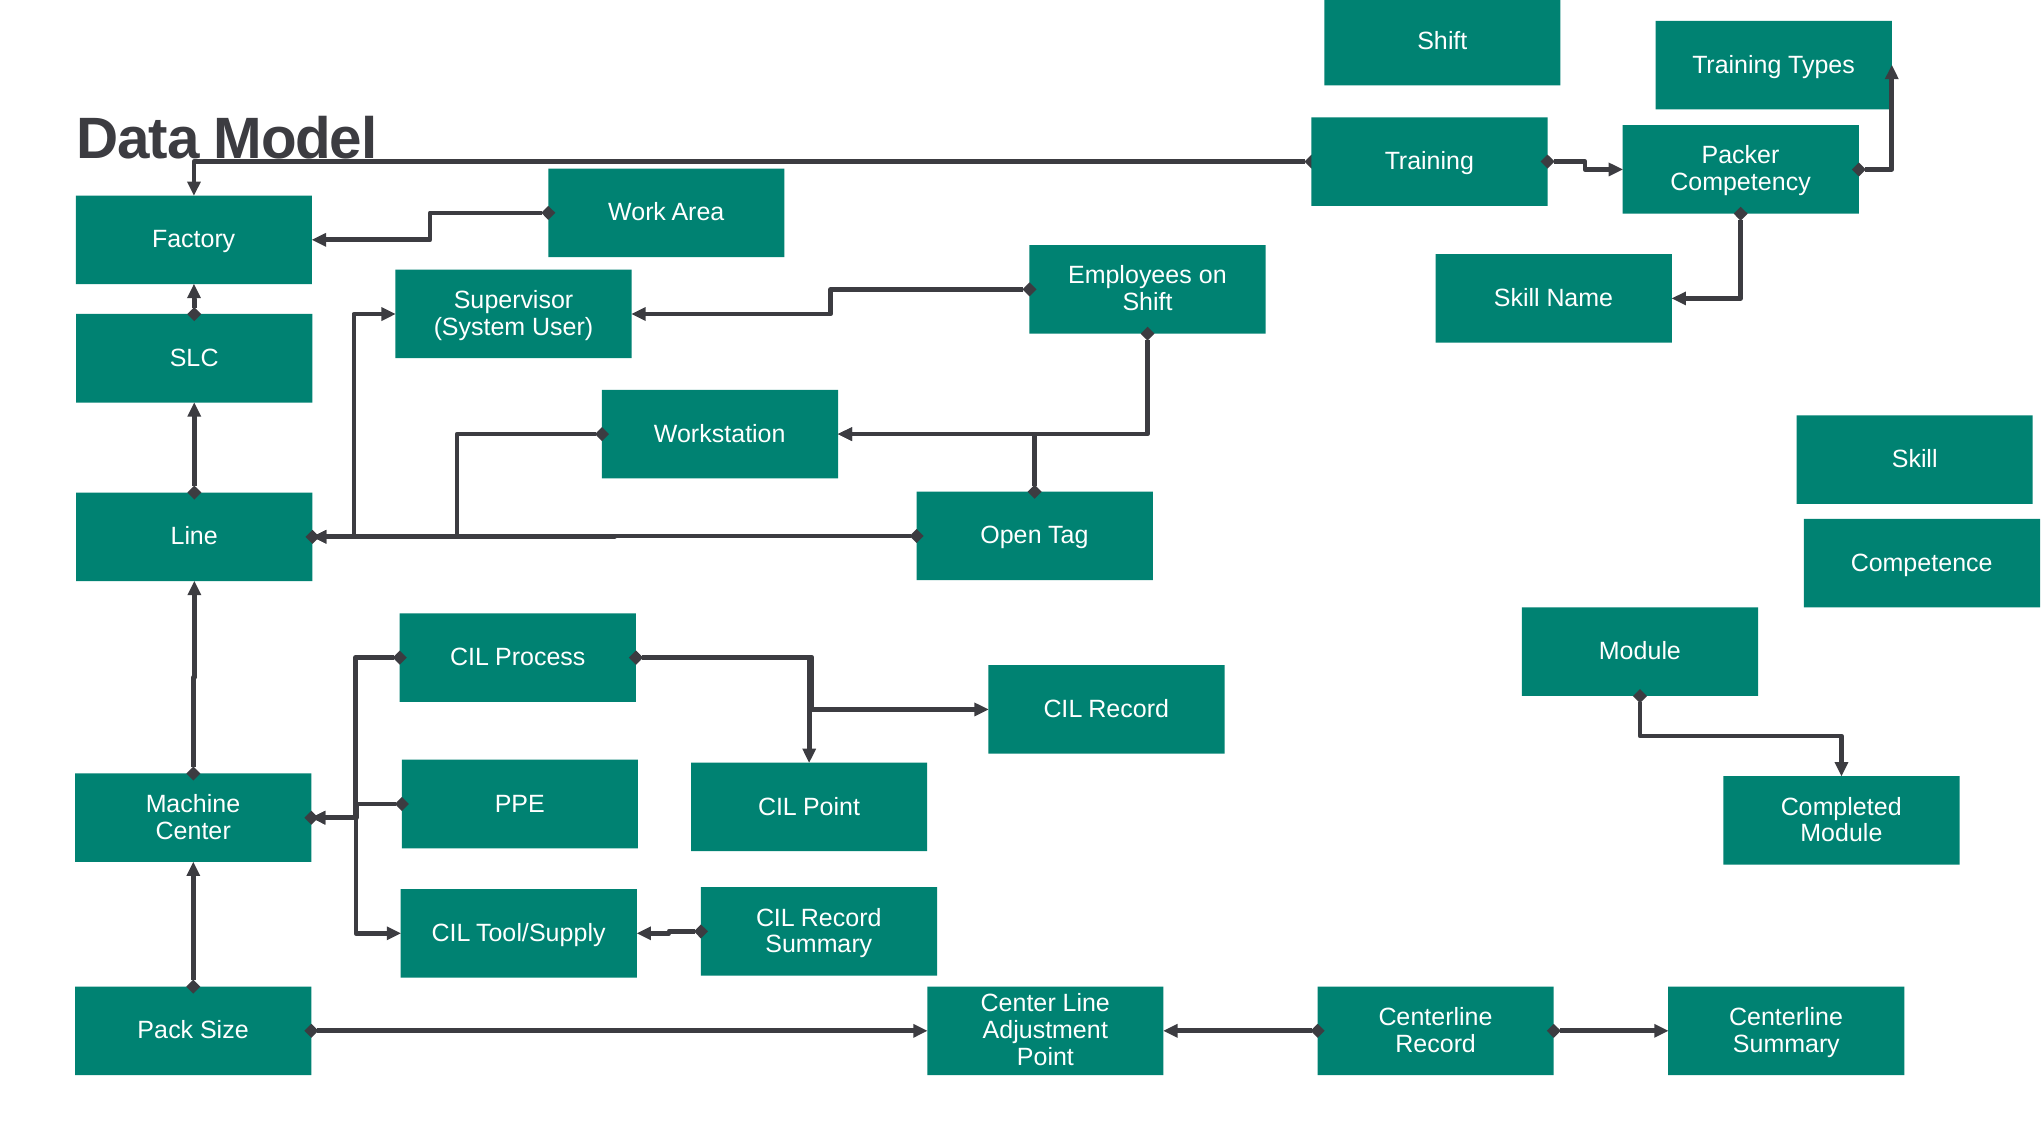

Shift
Training Types
# Data Model
Training
Packer Competency
Work Area
Factory
Employees on Shift
Skill Name
Supervisor
(System User)
SLC
Workstation
Skill
Open Tag
Line
Competence
Module
CIL Process
CIL Record
PPE
CIL Point
Machine Center
Completed Module
CIL Record Summary
CIL Tool/Supply
Pack Size
Center Line Adjustment Point
Centerline Record
Centerline Summary